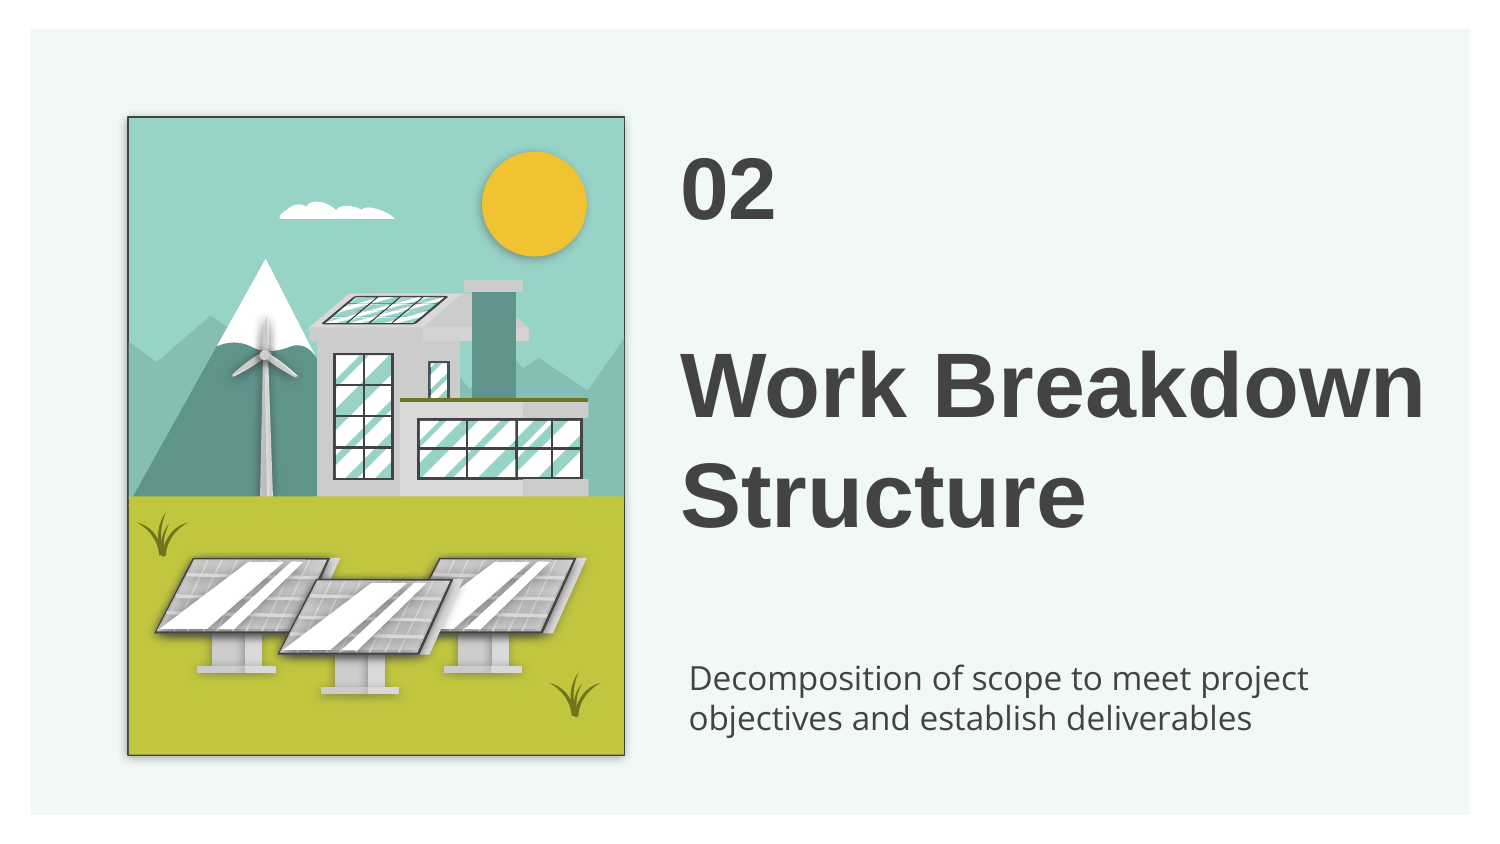

02

# Work Breakdown Structure
Decomposition of scope to meet project objectives and establish deliverables